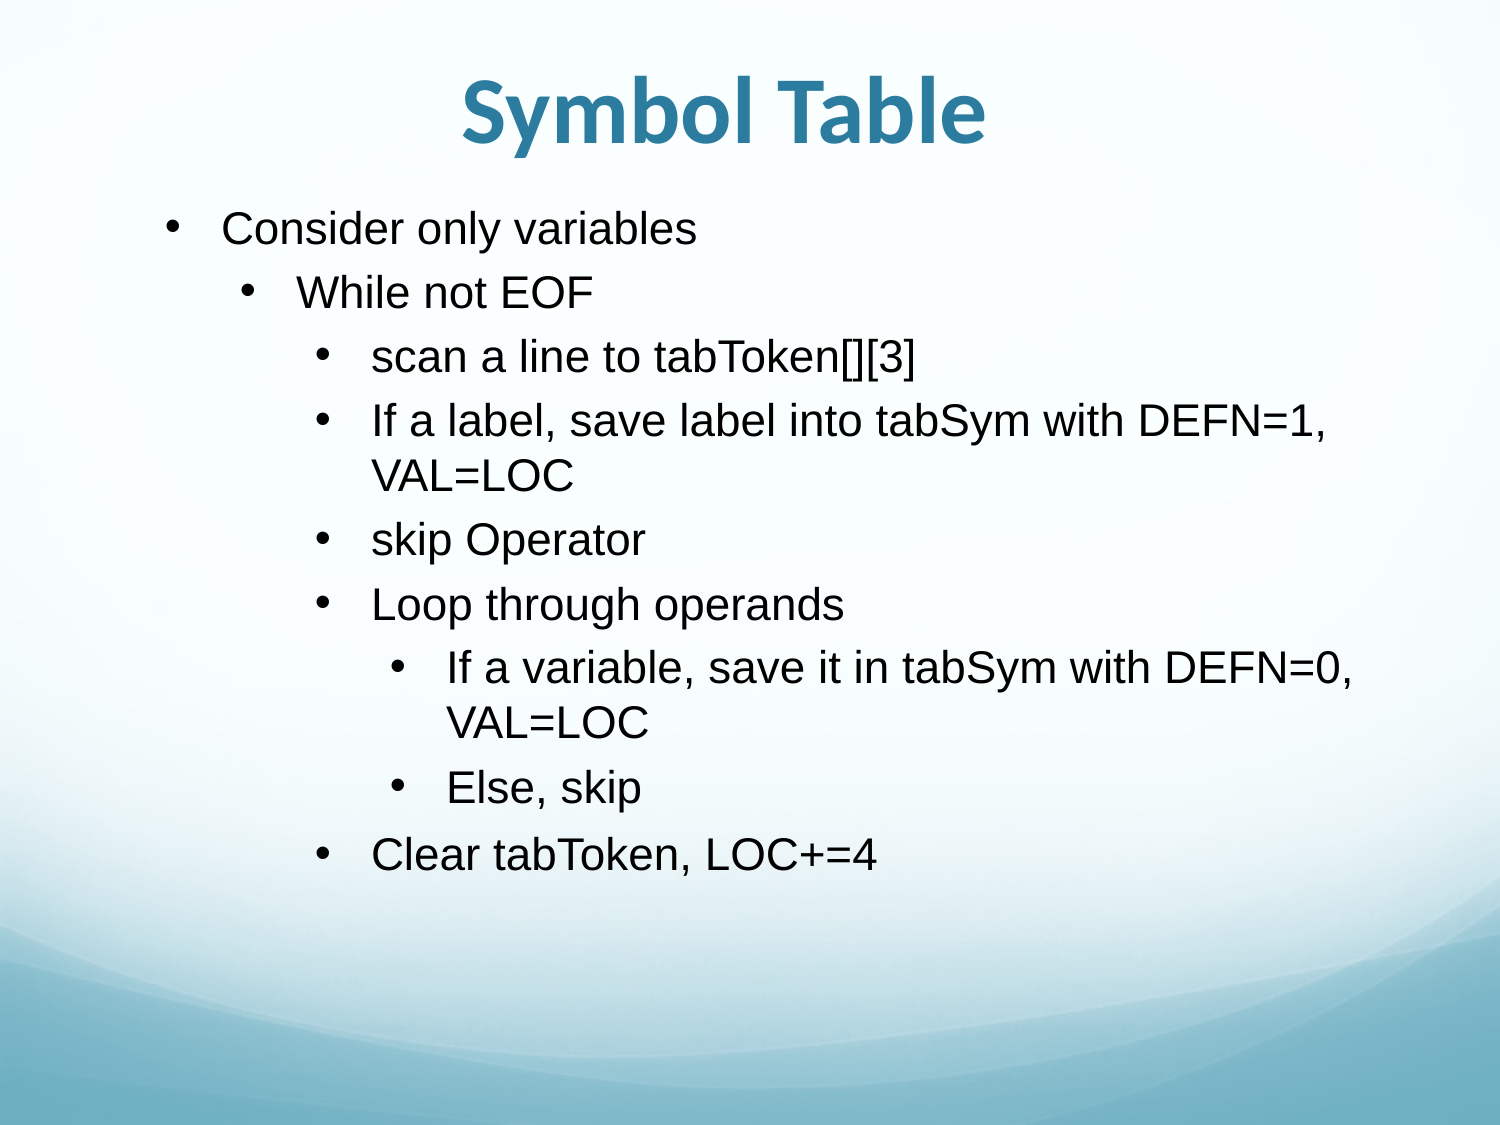

Symbol Table
Consider only variables
While not EOF
scan a line to tabToken[][3]
If a label, save label into tabSym with DEFN=1, VAL=LOC
skip Operator
Loop through operands
If a variable, save it in tabSym with DEFN=0, VAL=LOC
Else, skip
Clear tabToken, LOC+=4